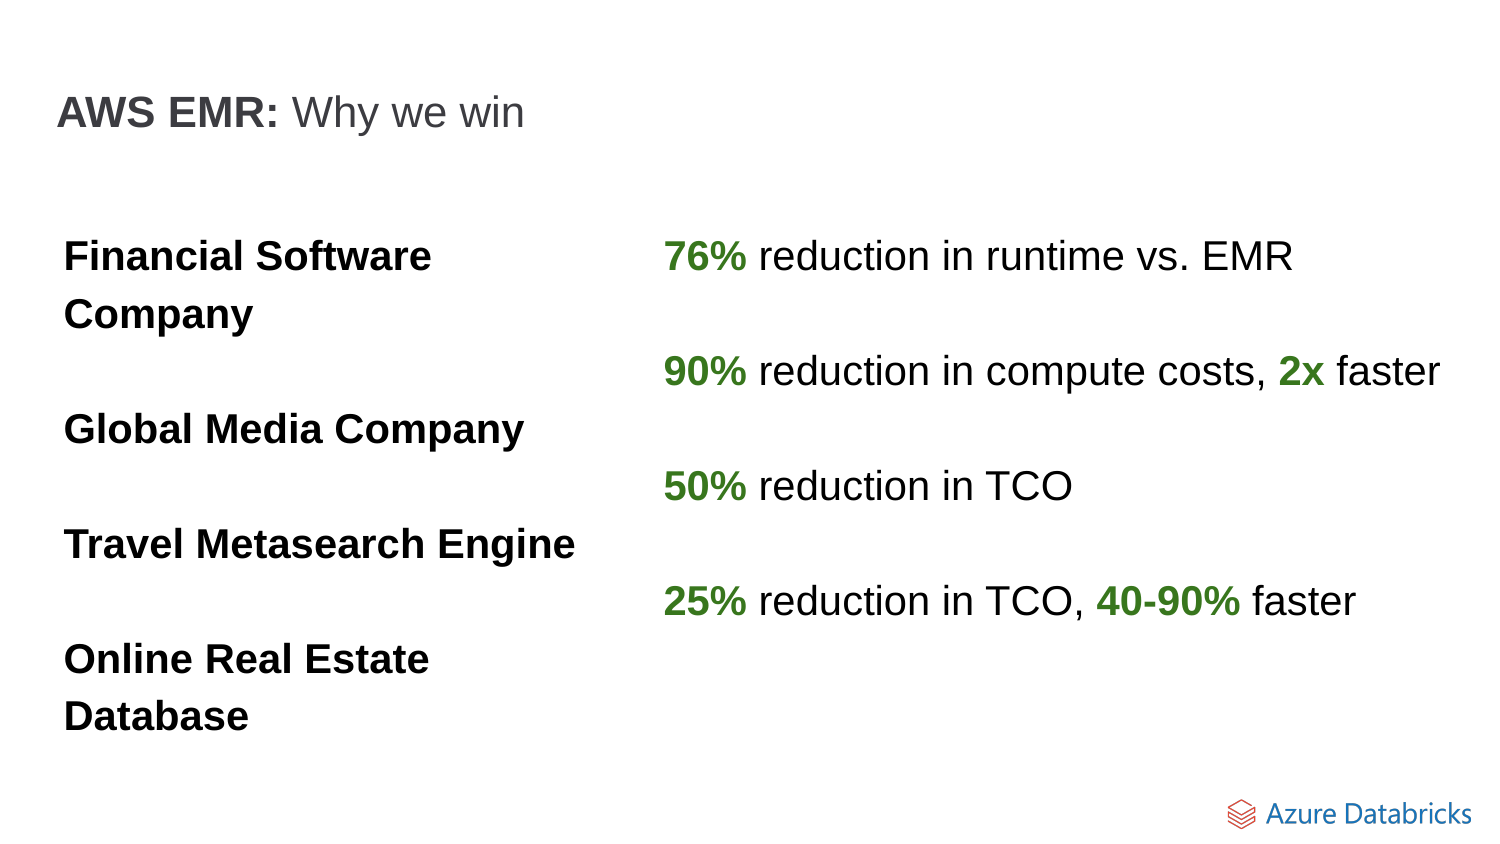

# AWS EMR: Why we win
Financial Software Company

Global Media Company

Travel Metasearch Engine

Online Real Estate Database
76% reduction in runtime vs. EMR

90% reduction in compute costs, 2x faster

50% reduction in TCO

25% reduction in TCO, 40-90% faster